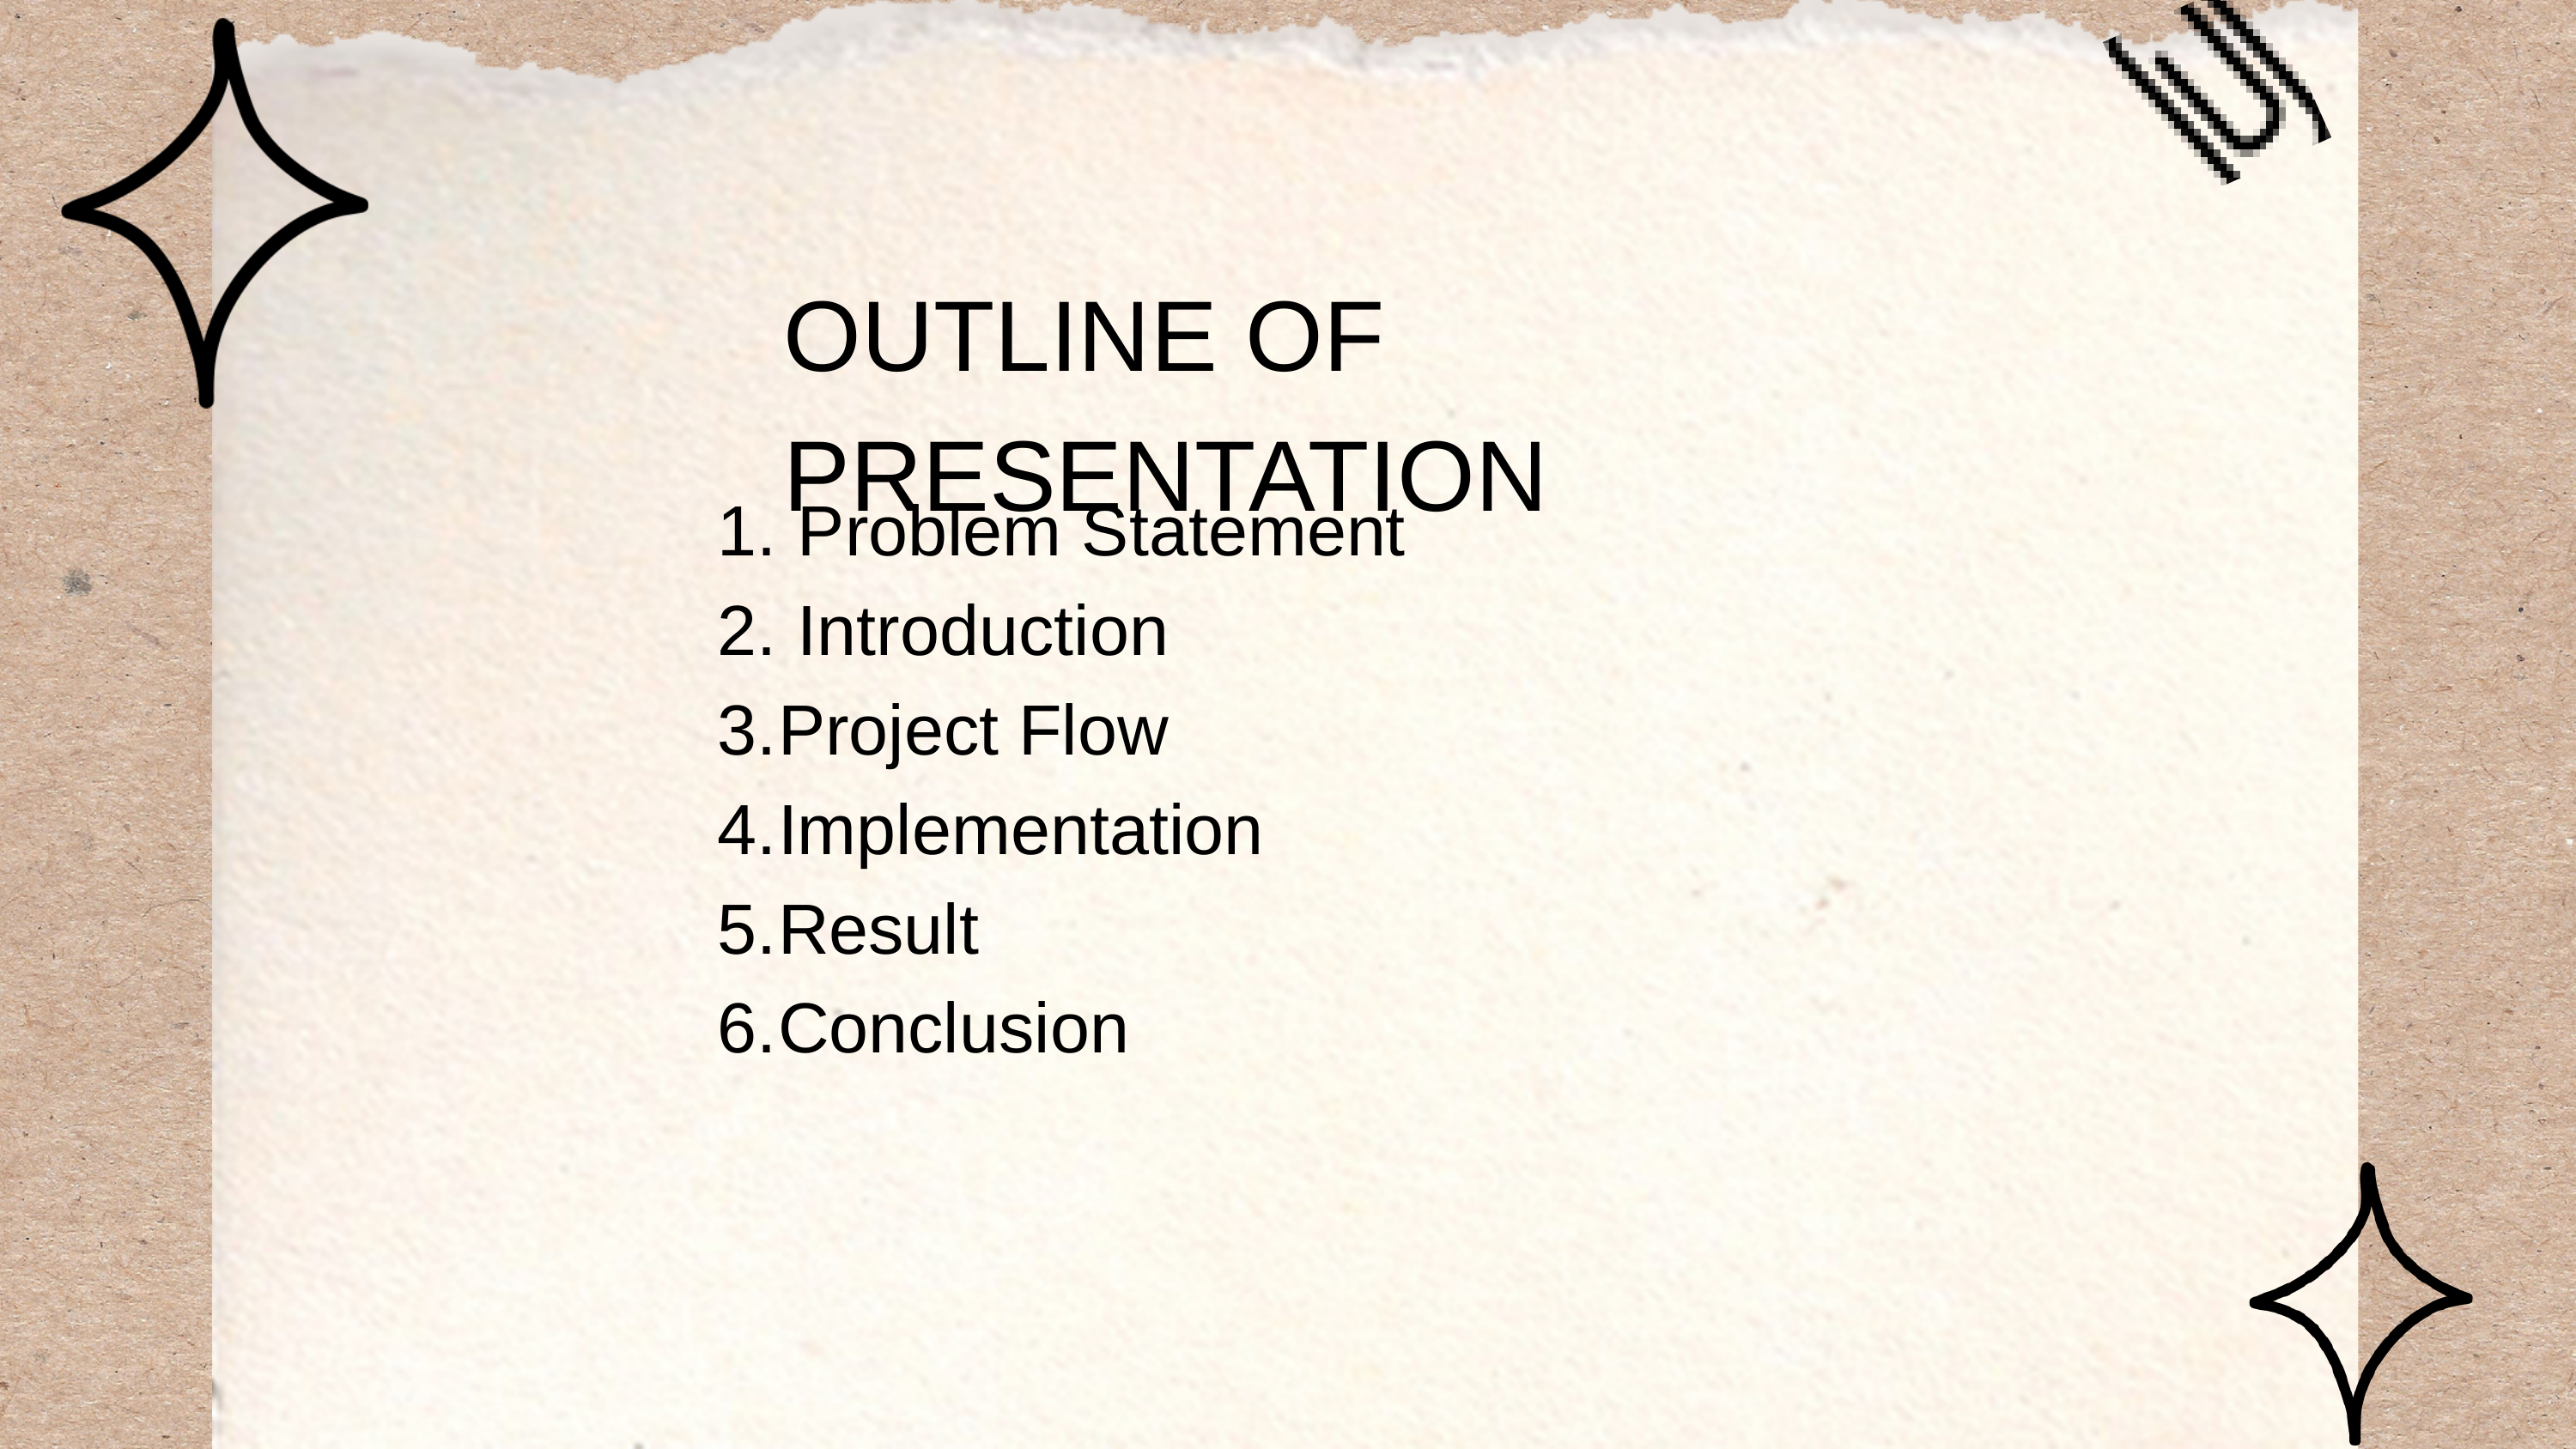

OUTLINE OF PRESENTATION
 Problem Statement
 Introduction
Project Flow
Implementation
Result
Conclusion